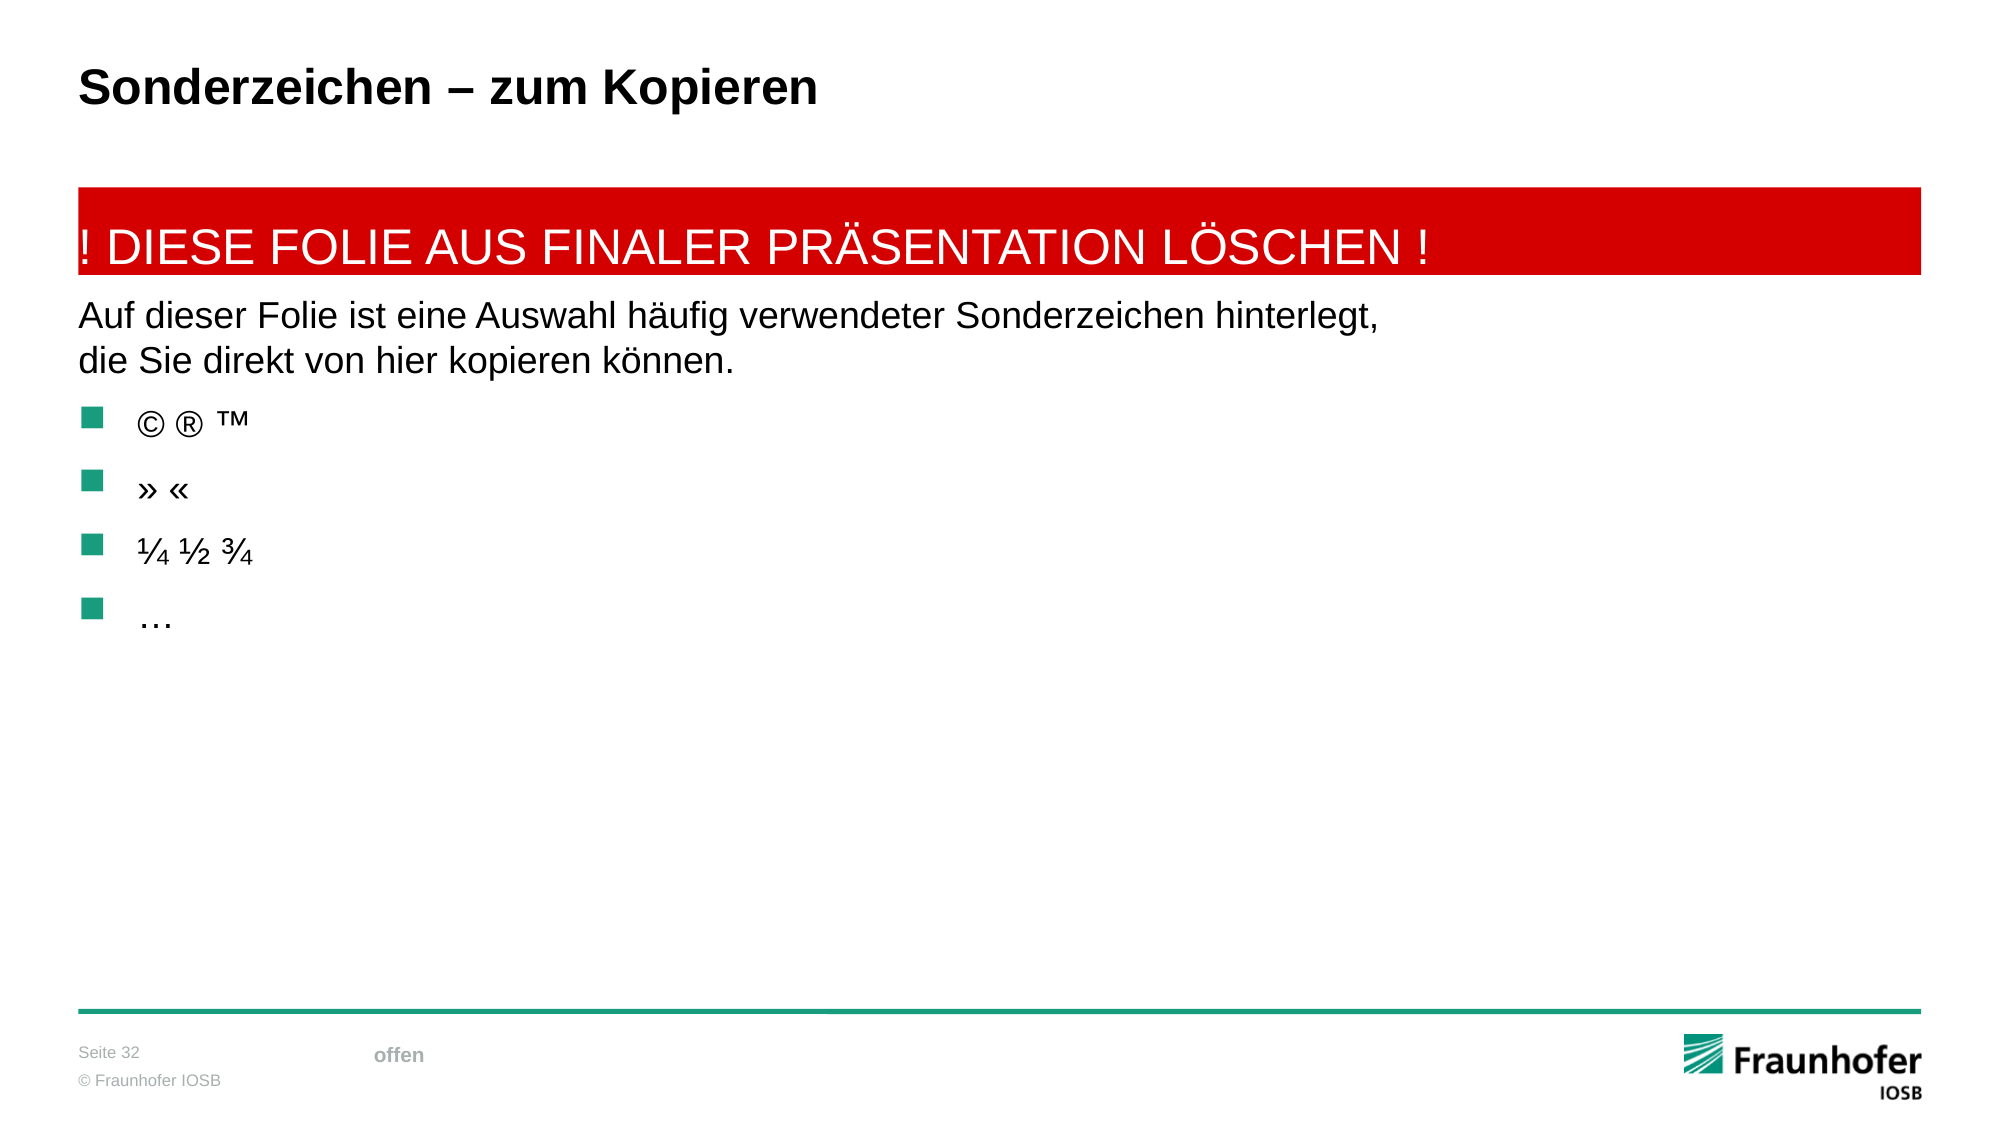

# Sonderzeichen – zum Kopieren
! DIESE FOLIE AUS FINALER PRÄSENTATION LÖSCHEN !
Auf dieser Folie ist eine Auswahl häufig verwendeter Sonderzeichen hinterlegt,
die Sie direkt von hier kopieren können.
© ® ™
» «
¼ ½ ¾
…
Seite 32
offen